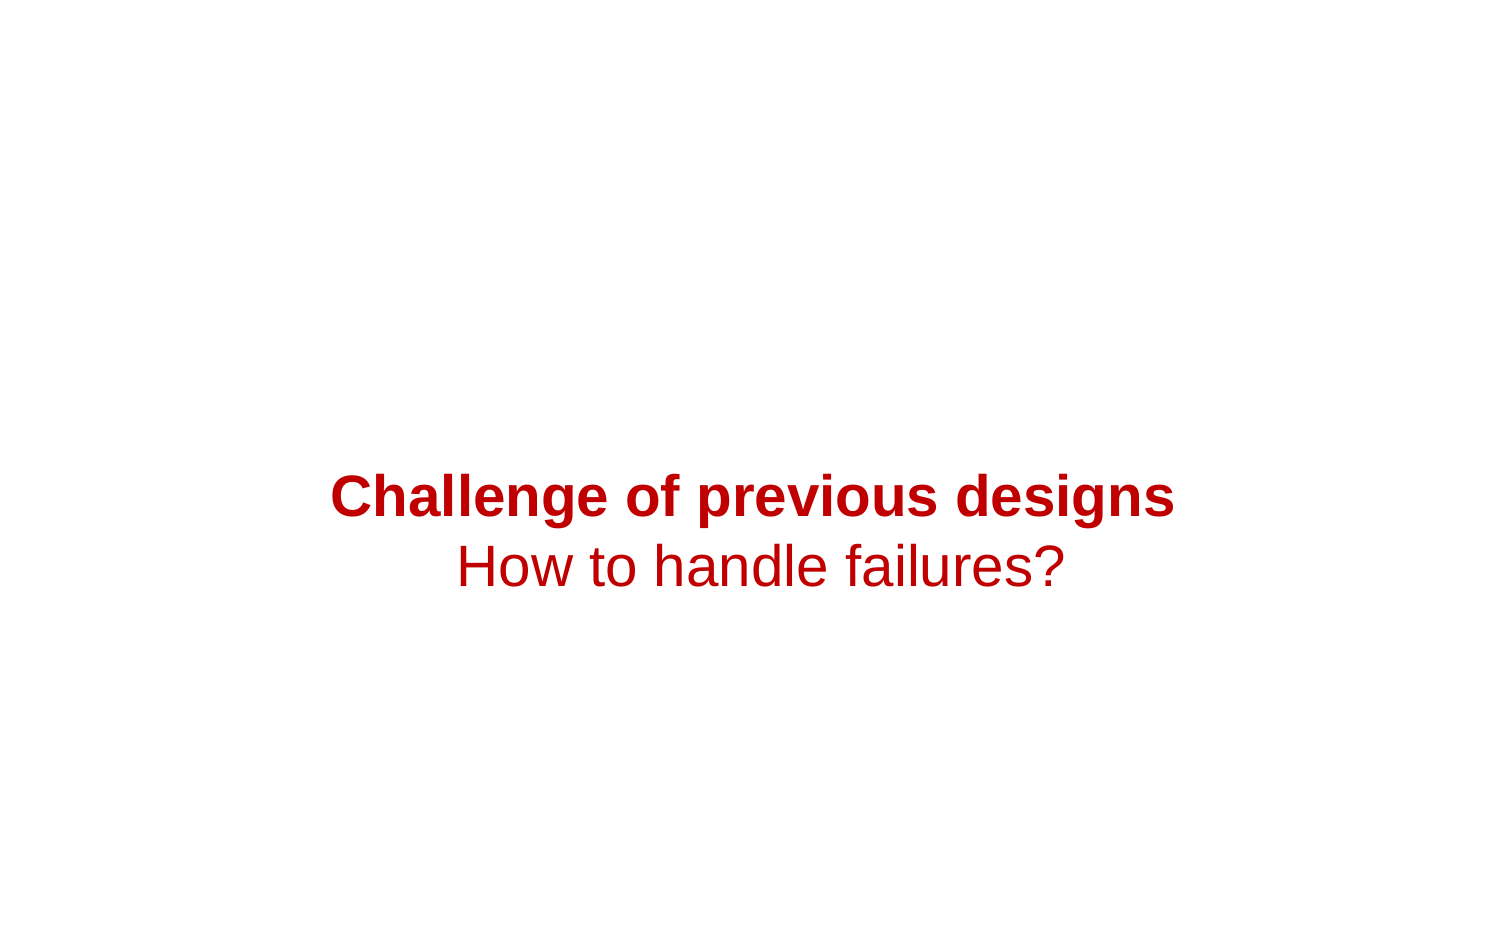

#
Challenge of previous designs
How to handle failures?